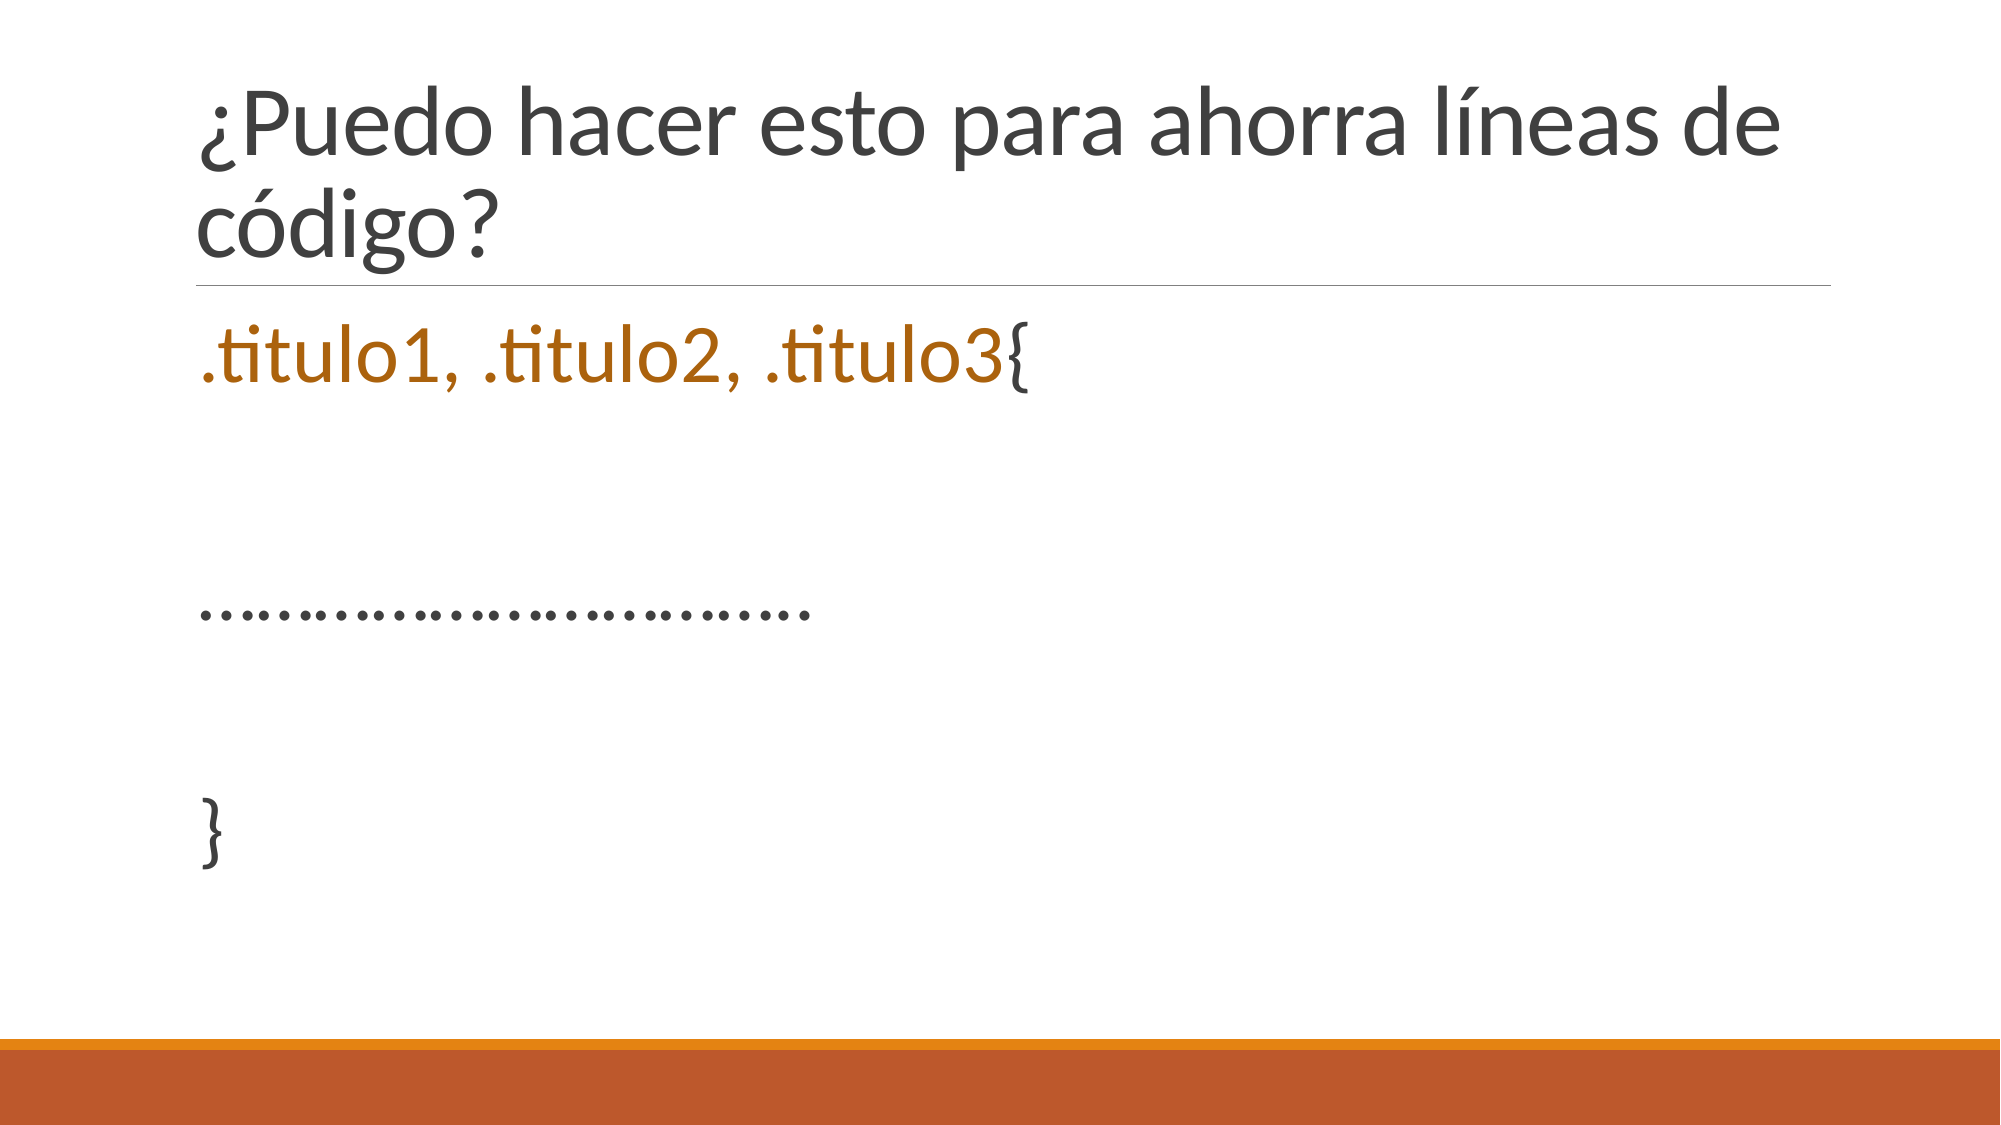

# ¿Puedo hacer esto para ahorra líneas de código?
.titulo1, .titulo2, .titulo3{

…………………………..

}